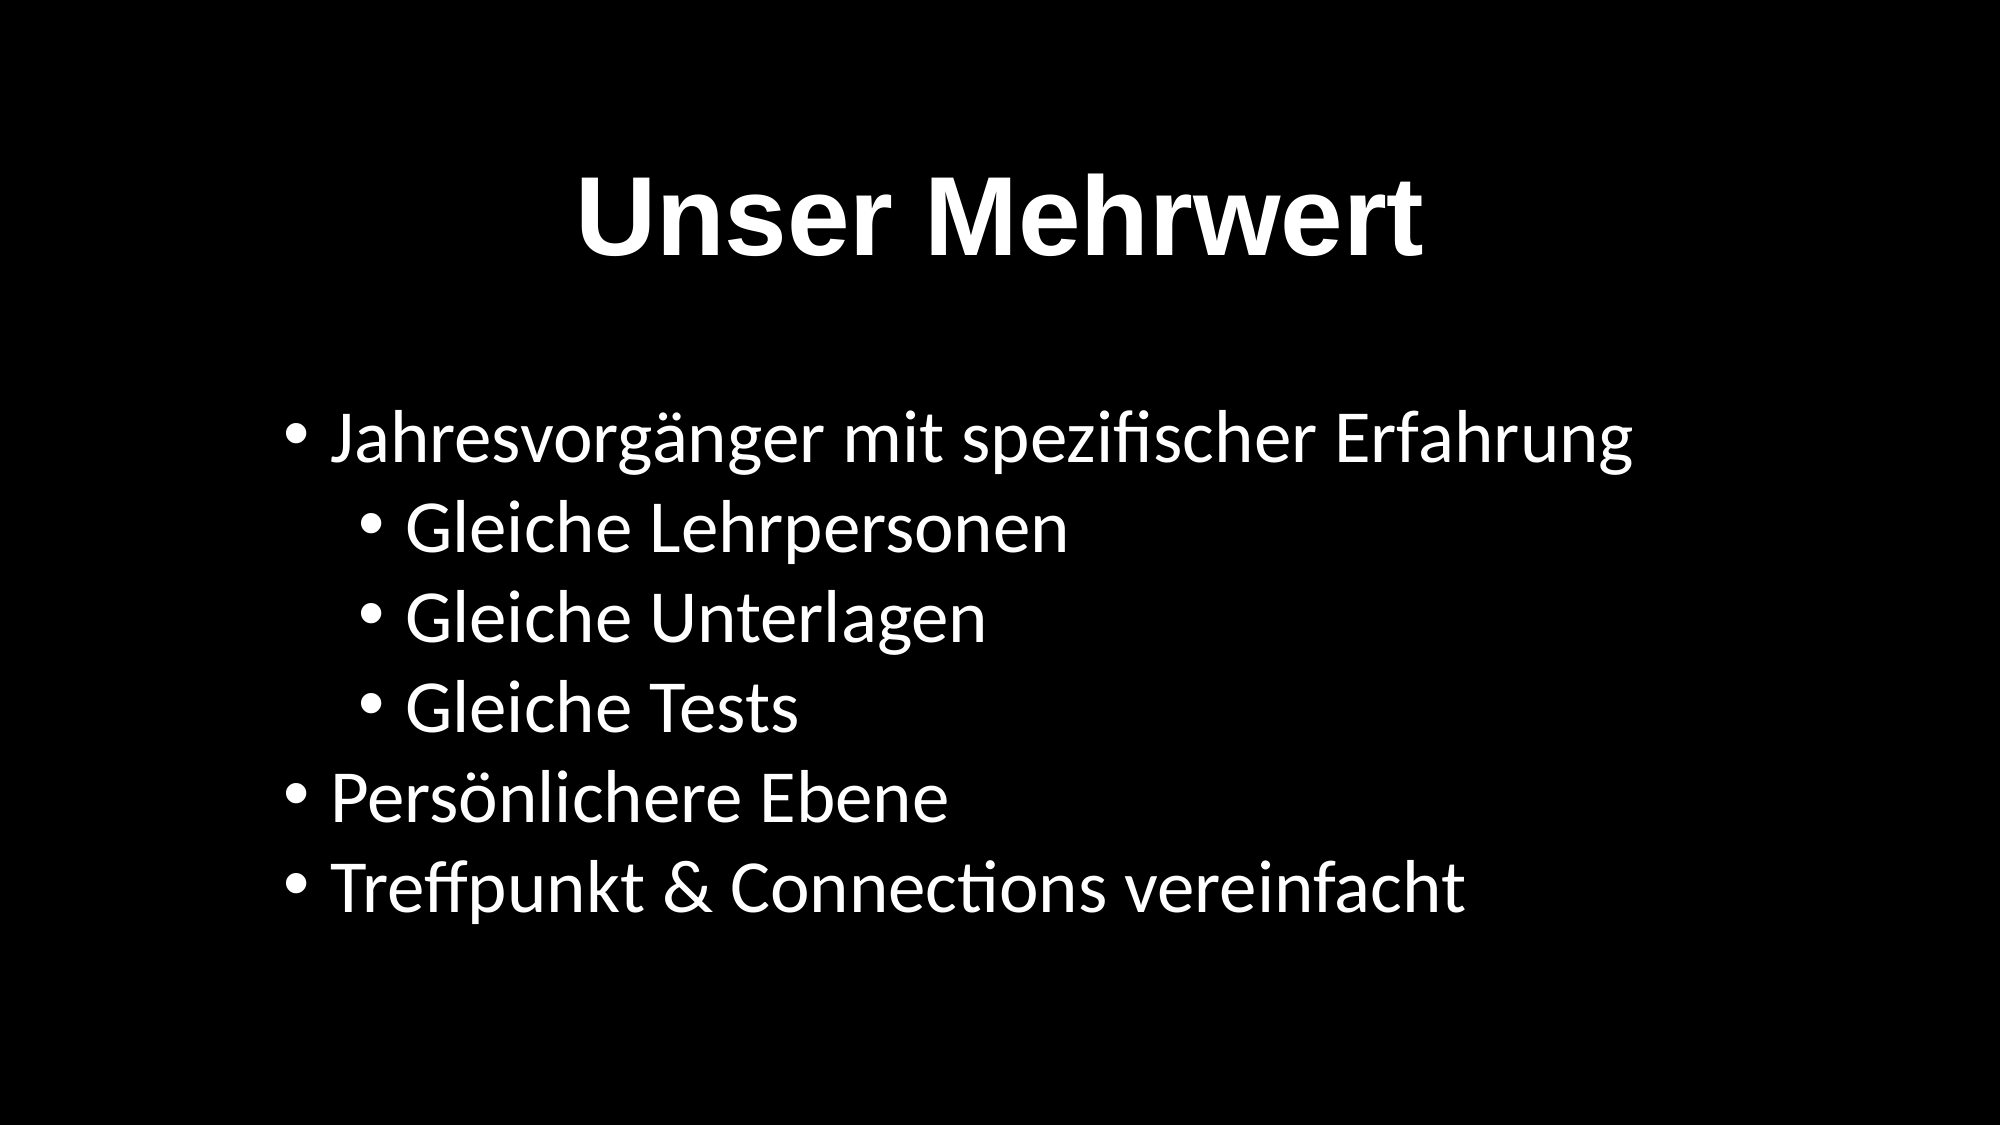

Unser Mehrwert
#
Jahresvorgänger mit spezifischer Erfahrung
Gleiche Lehrpersonen
Gleiche Unterlagen
Gleiche Tests
Persönlichere Ebene
Treffpunkt & Connections vereinfacht